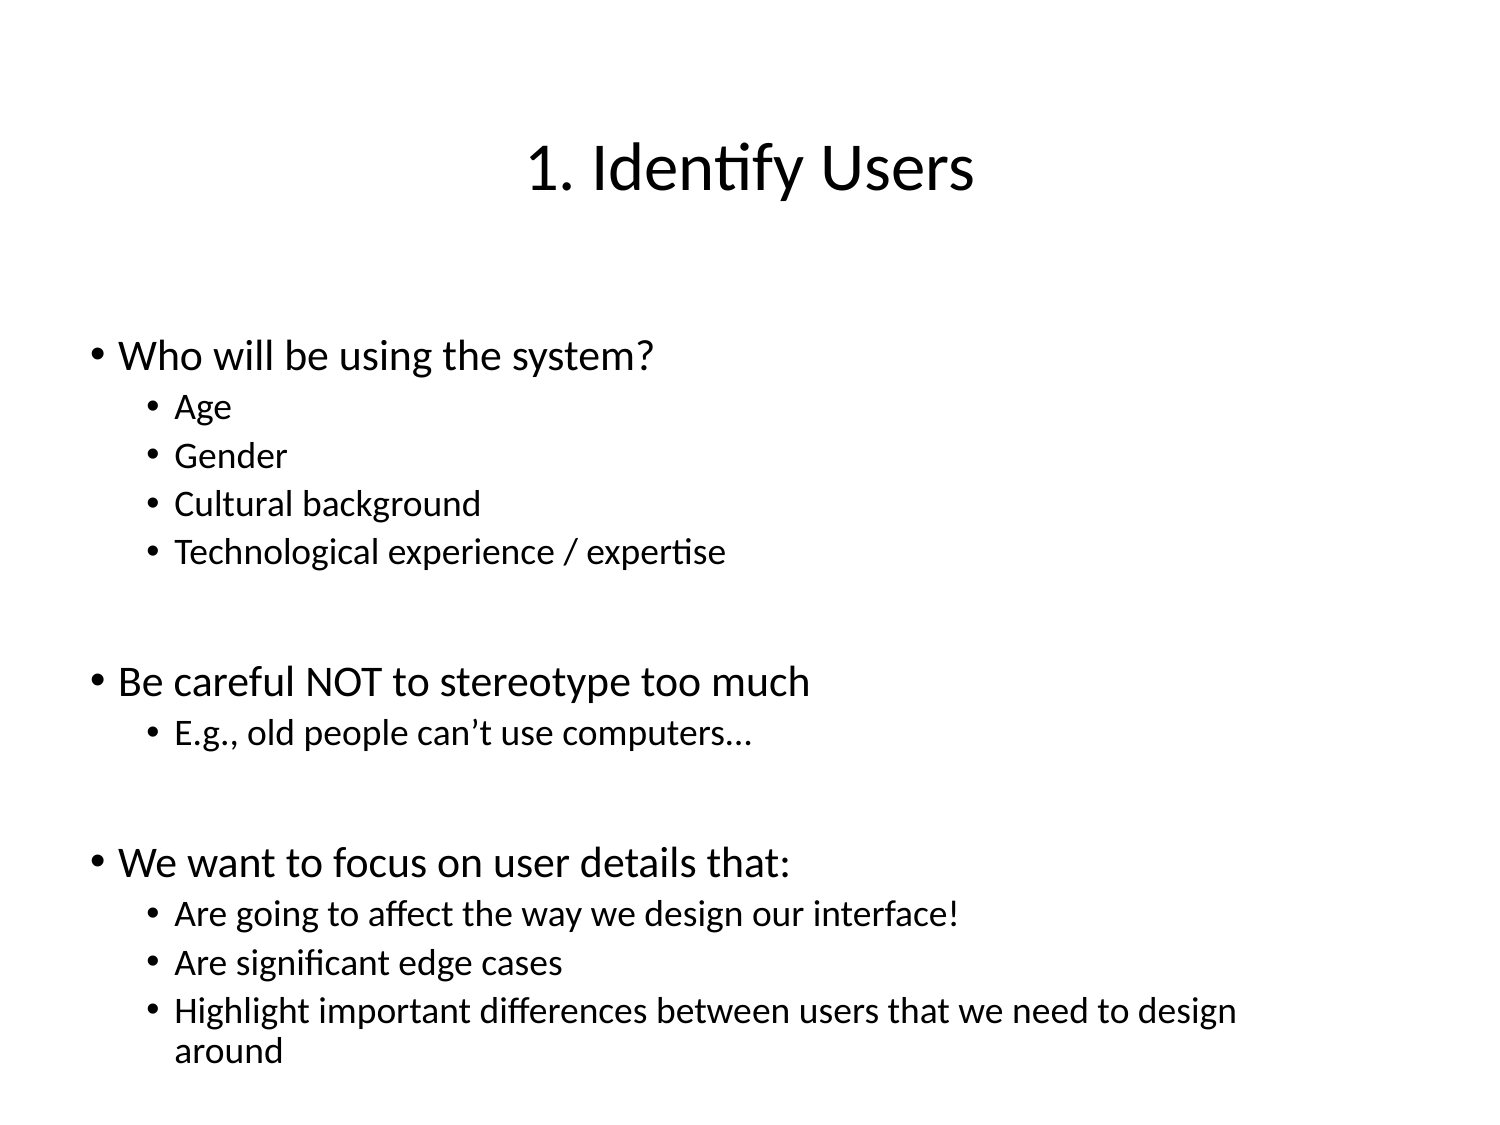

# 1. Identify Users
Who will be using the system?
Age
Gender
Cultural background
Technological experience / expertise

Be careful NOT to stereotype too much
E.g., old people can’t use computers…

We want to focus on user details that:
Are going to affect the way we design our interface!
Are significant edge cases
Highlight important differences between users that we need to design around